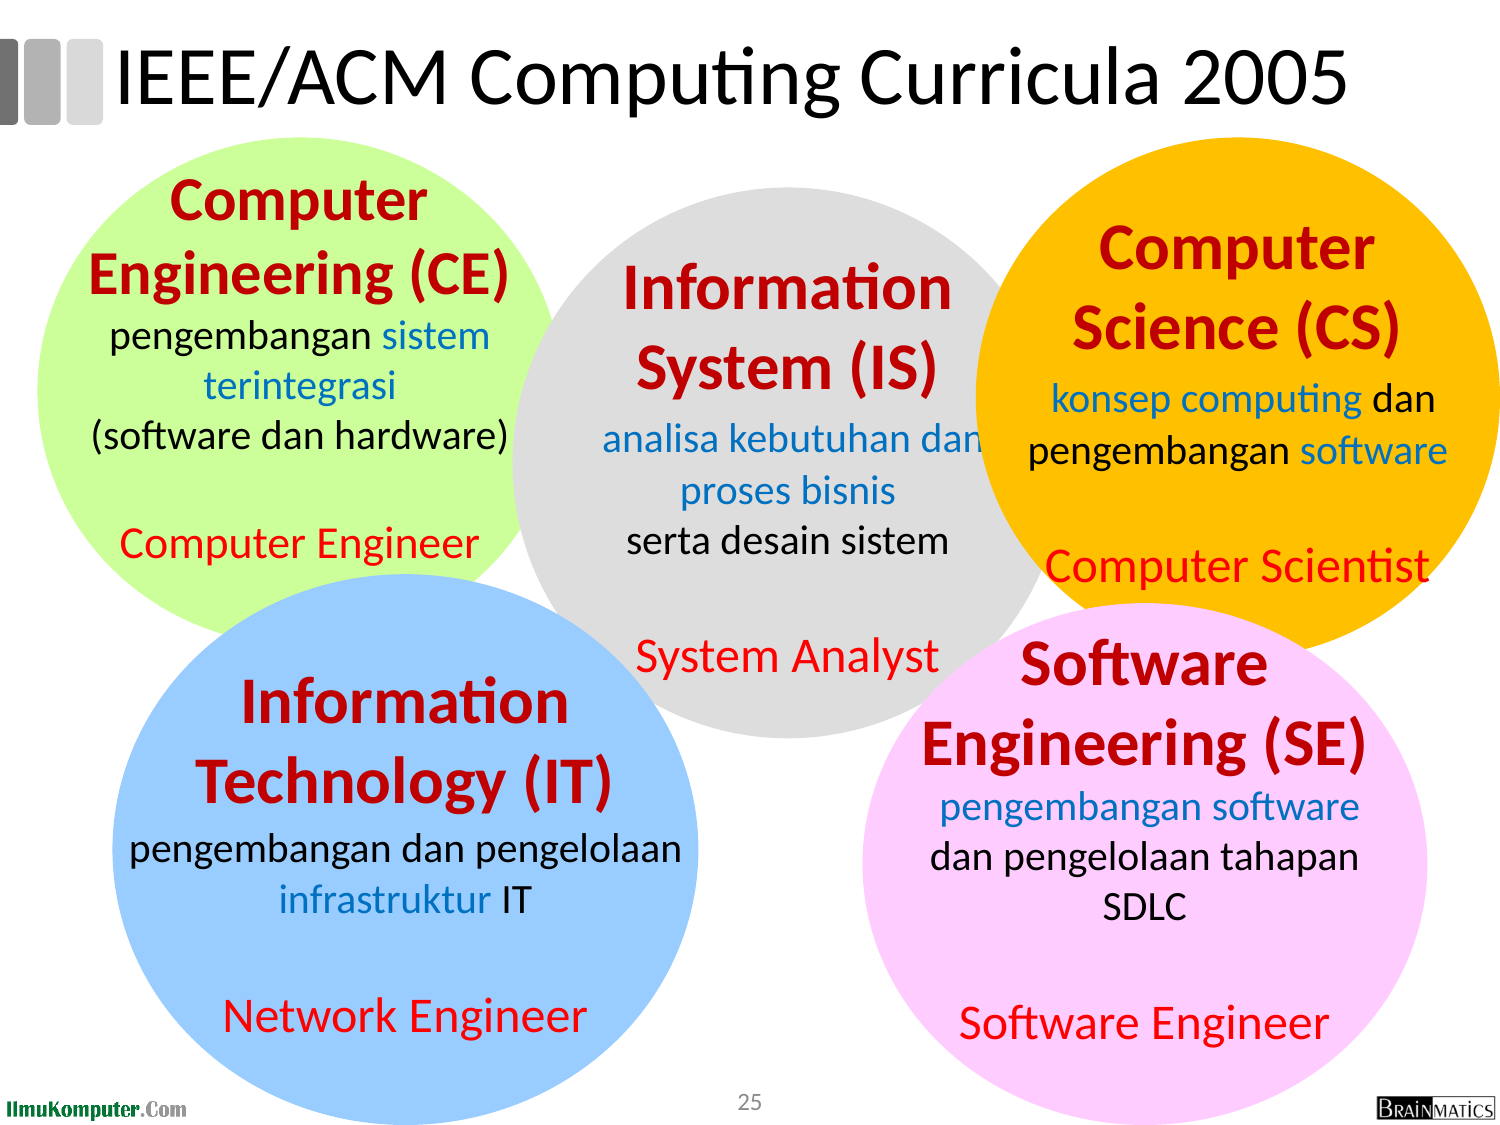

# IEEE/ACM Computing Curricula 2005
Computer
Engineering (CE)
pengembangan sistem
terintegrasi
(software dan hardware)

Computer Engineer

Computer
Science (CS)
 konsep computing dan
pengembangan software

Computer Scientist
Information
System (IS)
 analisa kebutuhan dan
proses bisnis
serta desain sistem

System Analyst
Information
Technology (IT)
 pengembangan dan pengelolaan
infrastruktur IT

Network Engineer
Software
Engineering (SE)
 pengembangan software
dan pengelolaan tahapan
SDLC

Software Engineer
25